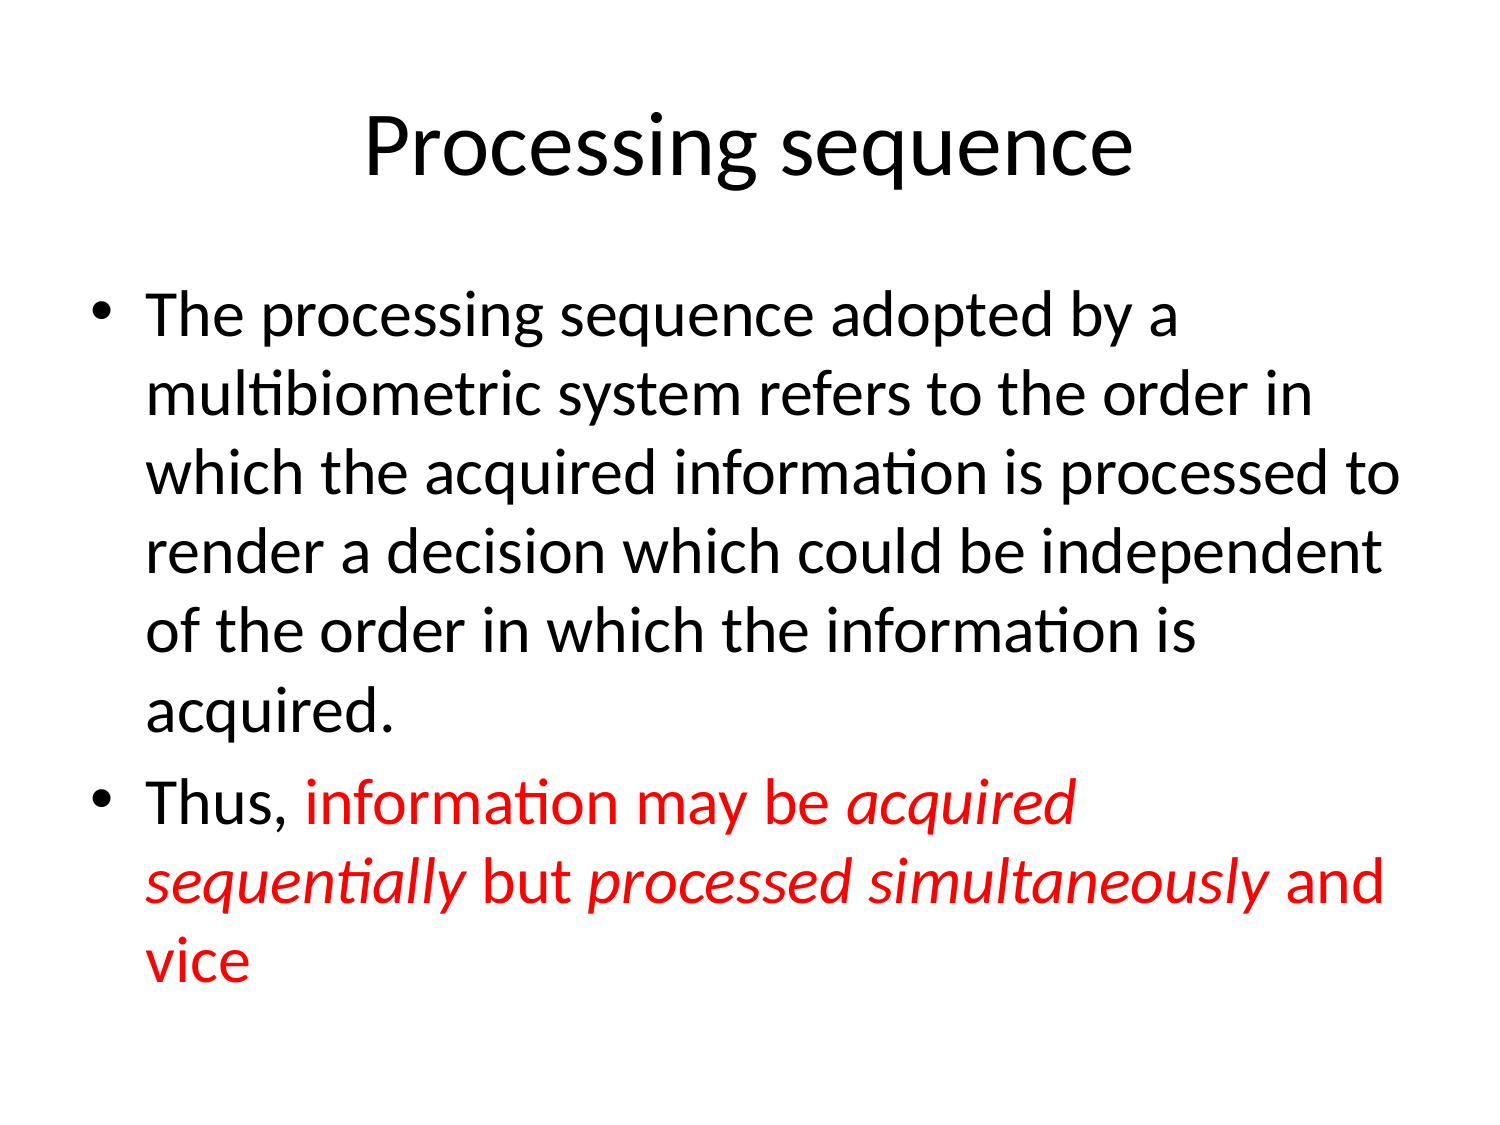

# Processing sequence
The processing sequence adopted by a multibiometric system refers to the order in which the acquired information is processed to render a decision which could be independent of the order in which the information is acquired.
Thus, information may be acquired sequentially but processed simultaneously and vice